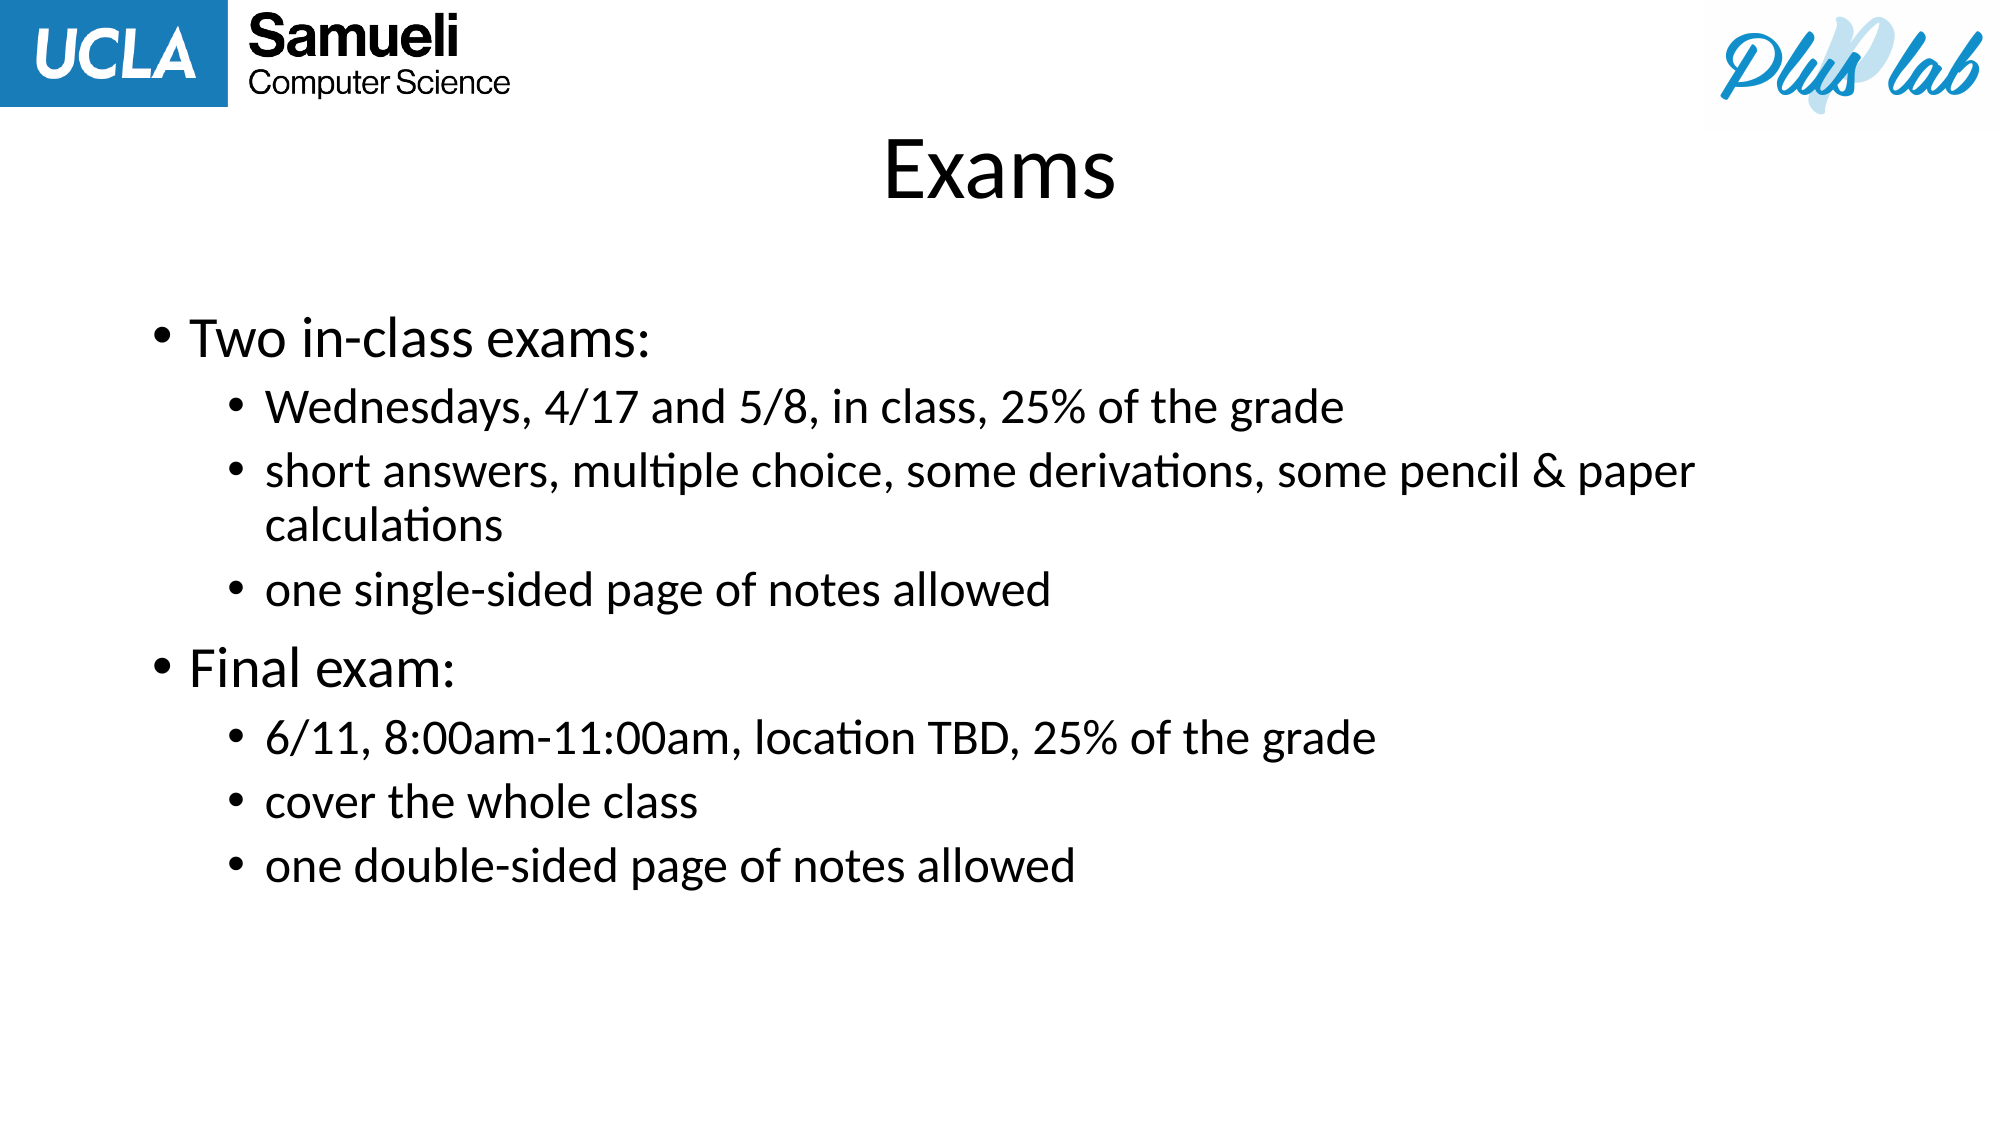

# Exams
Two in-class exams:
Wednesdays, 4/17 and 5/8, in class, 25% of the grade
short answers, multiple choice, some derivations, some pencil & paper calculations
one single-sided page of notes allowed
Final exam:
6/11, 8:00am-11:00am, location TBD, 25% of the grade
cover the whole class
one double-sided page of notes allowed